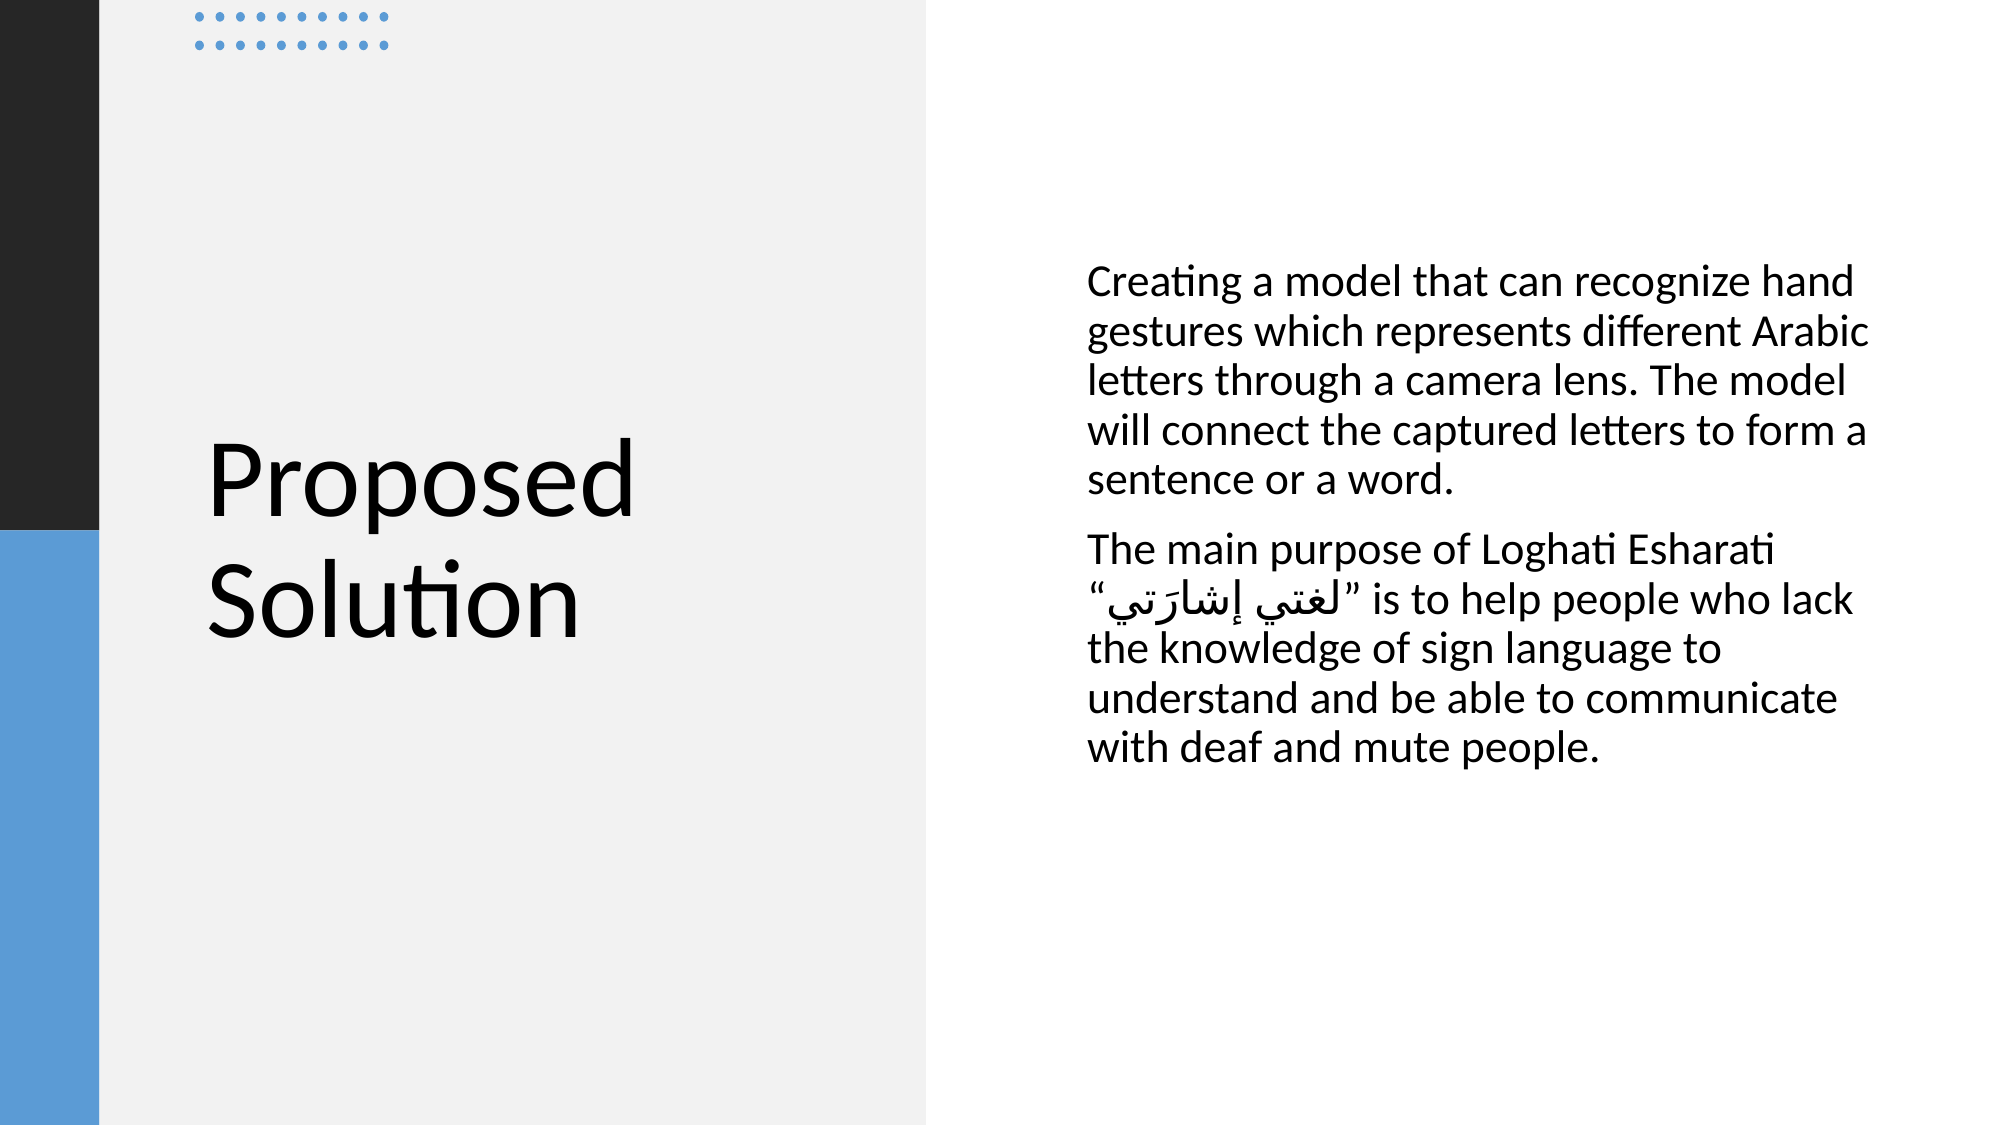

Creating a model that can recognize hand gestures which represents different Arabic letters through a camera lens. The model will connect the captured letters to form a sentence or a word.
The main purpose of Loghati Esharati “لغتي إشارَتي” is to help people who lack the knowledge of sign language to understand and be able to communicate with deaf and mute people.

# Proposed Solution